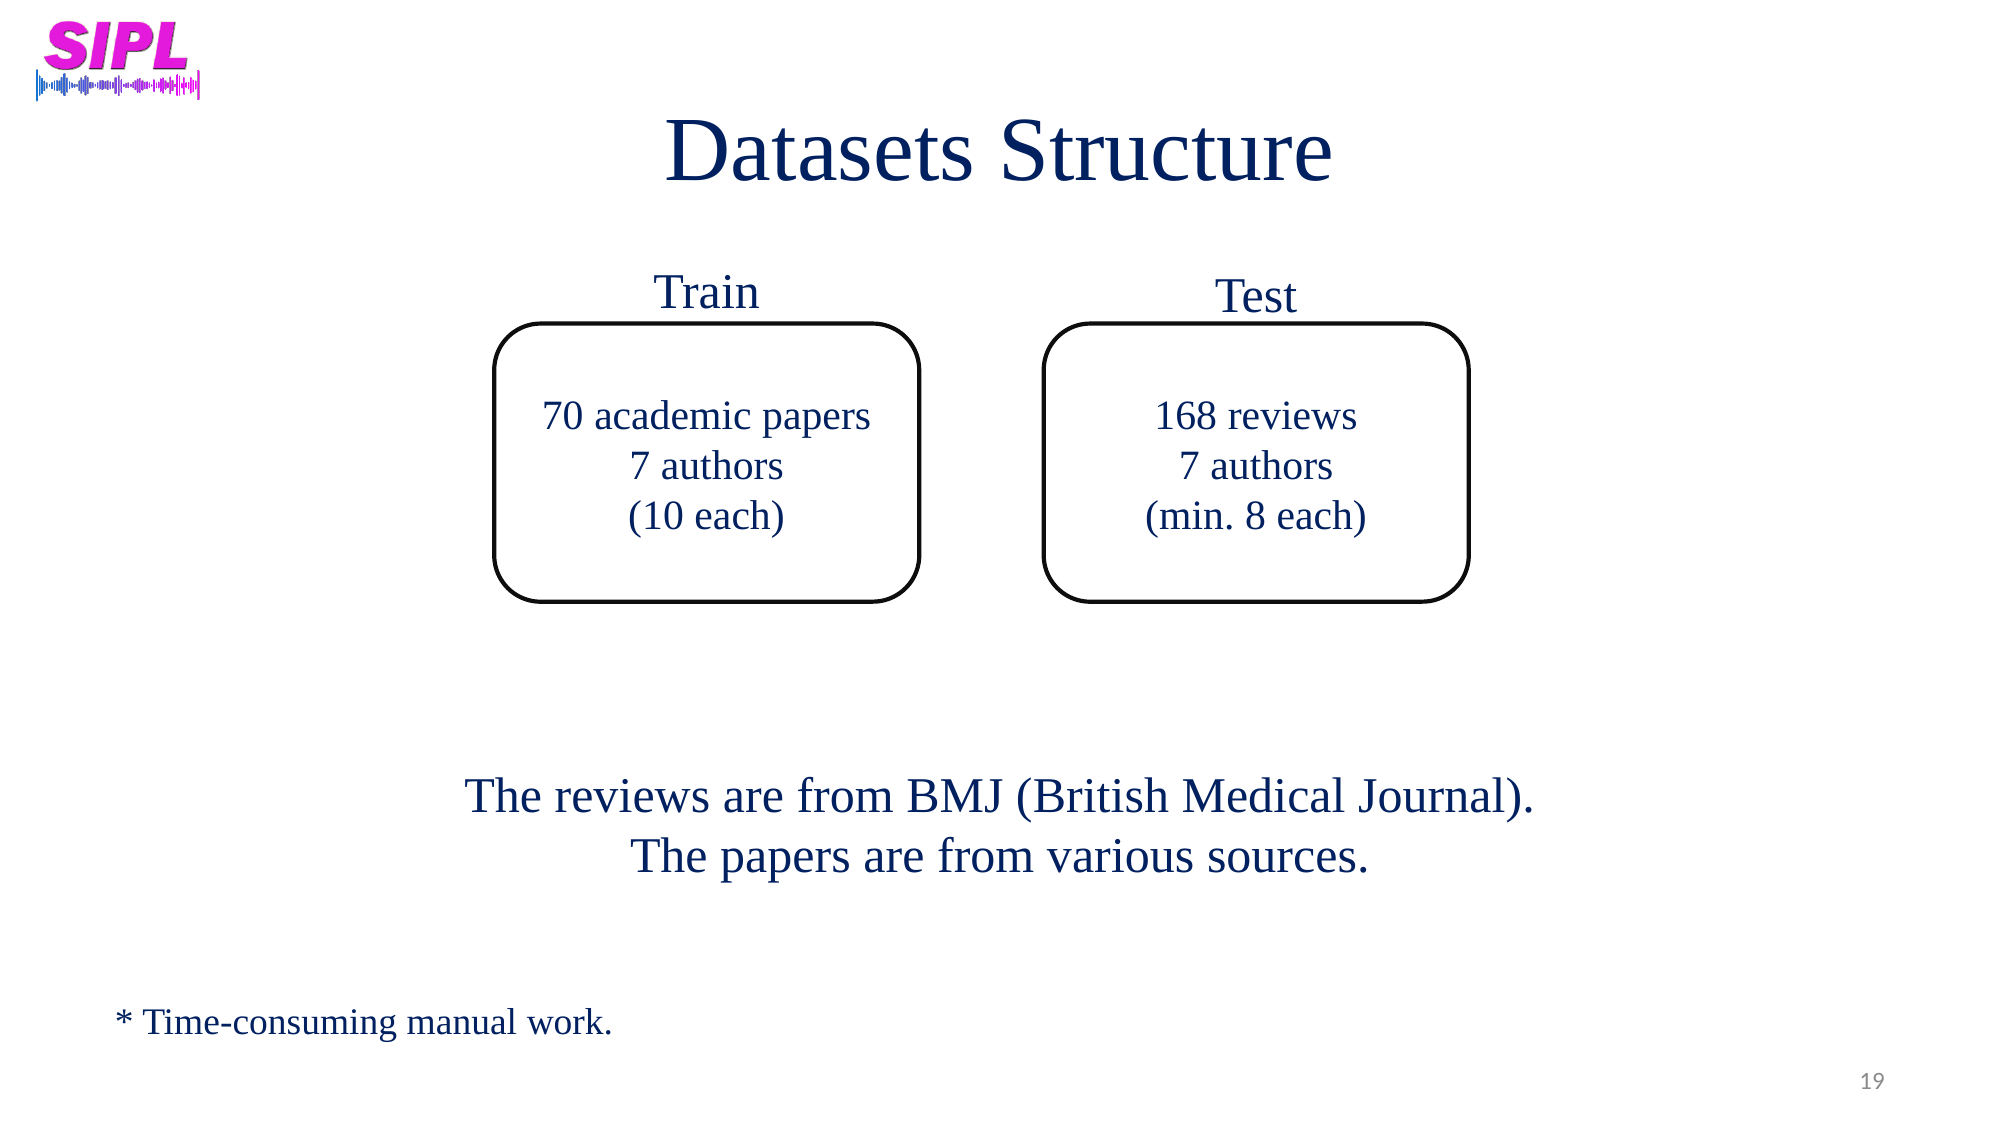

# Datasets Structure
Train
70 academic papers
7 authors
(10 each)
Test
168 reviews
7 authors
(min. 8 each)

The reviews are from BMJ (British Medical Journal).
The papers are from various sources.
* Time-consuming manual work.
19